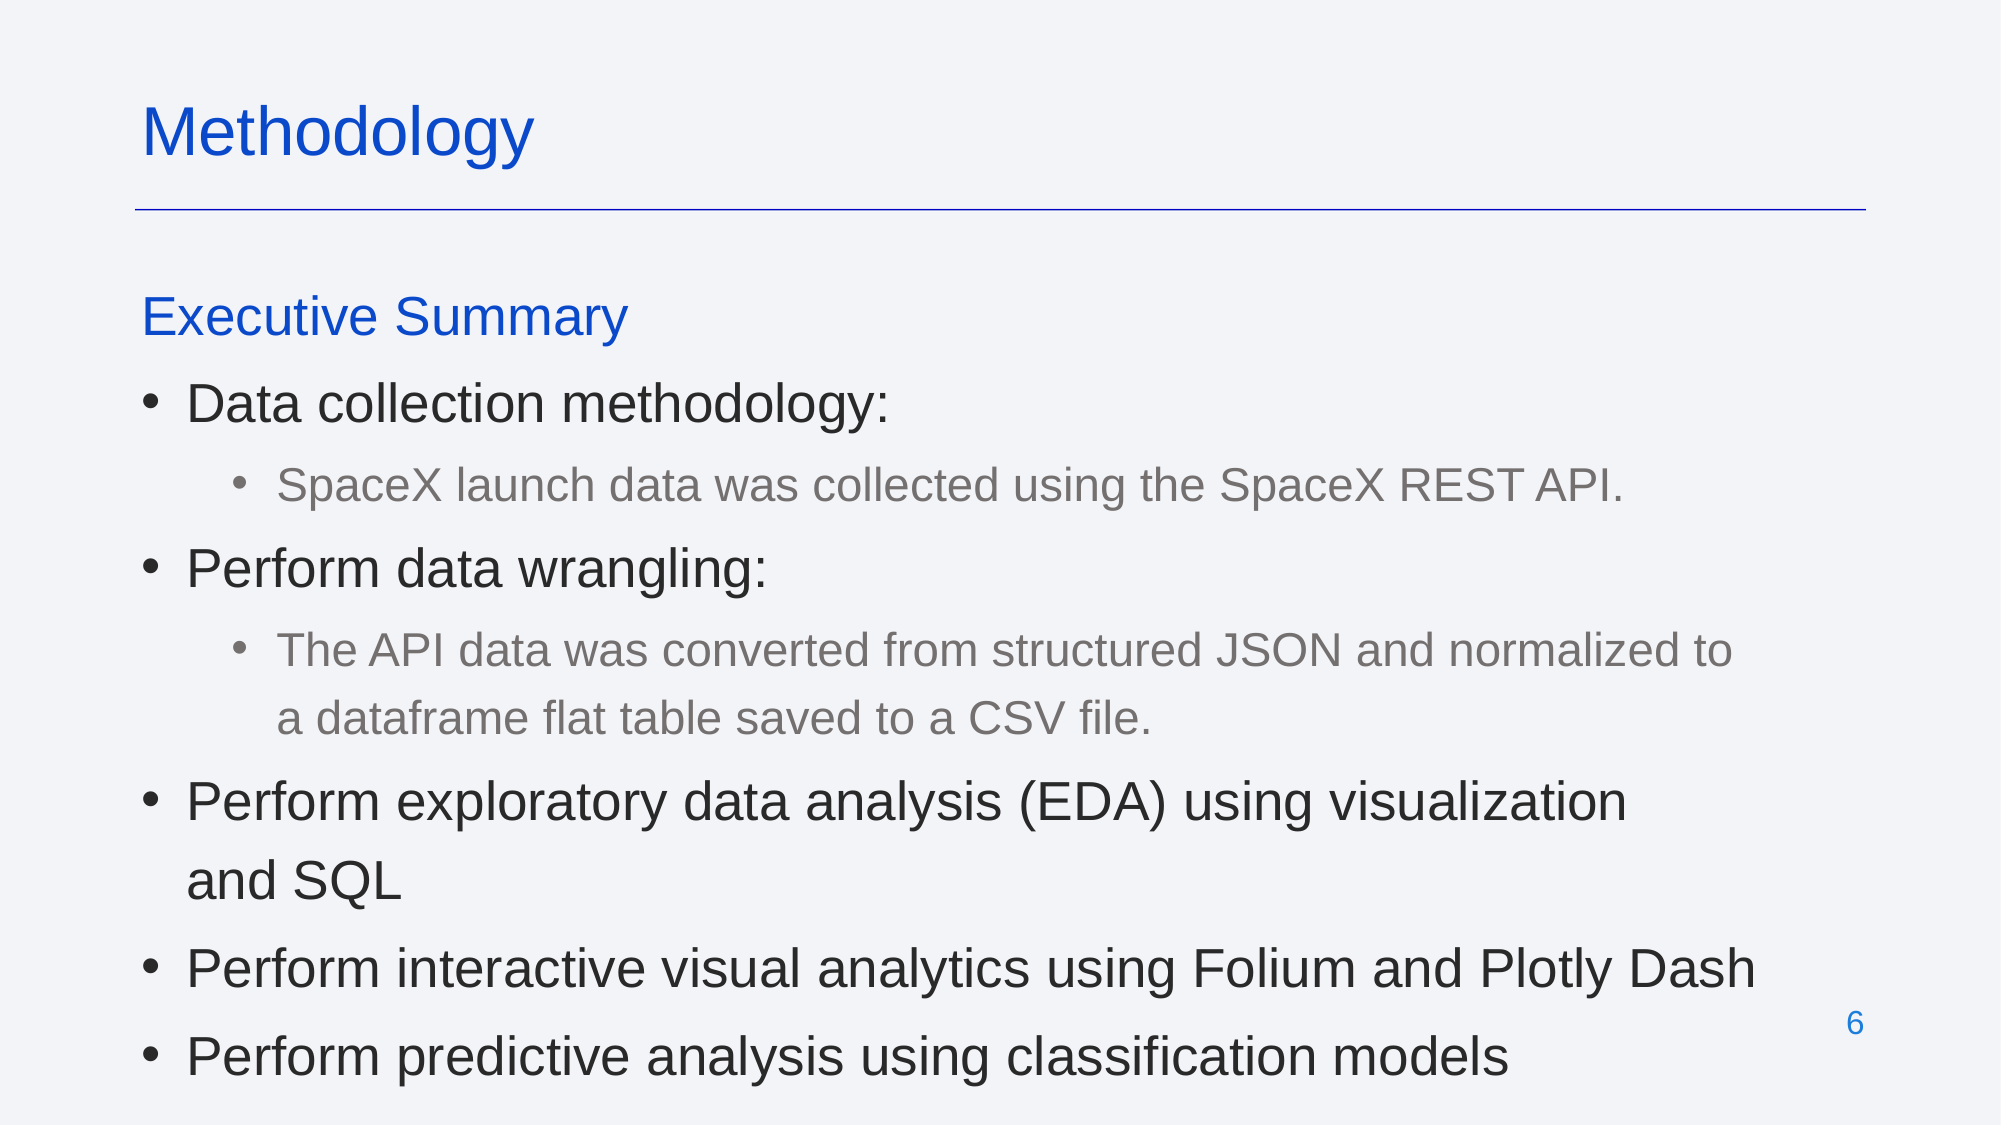

Methodology
Executive Summary
Data collection methodology:
SpaceX launch data was collected using the SpaceX REST API.
Perform data wrangling:
The API data was converted from structured JSON and normalized to a dataframe flat table saved to a CSV file.
Perform exploratory data analysis (EDA) using visualization and SQL
Perform interactive visual analytics using Folium and Plotly Dash
Perform predictive analysis using classification models

6